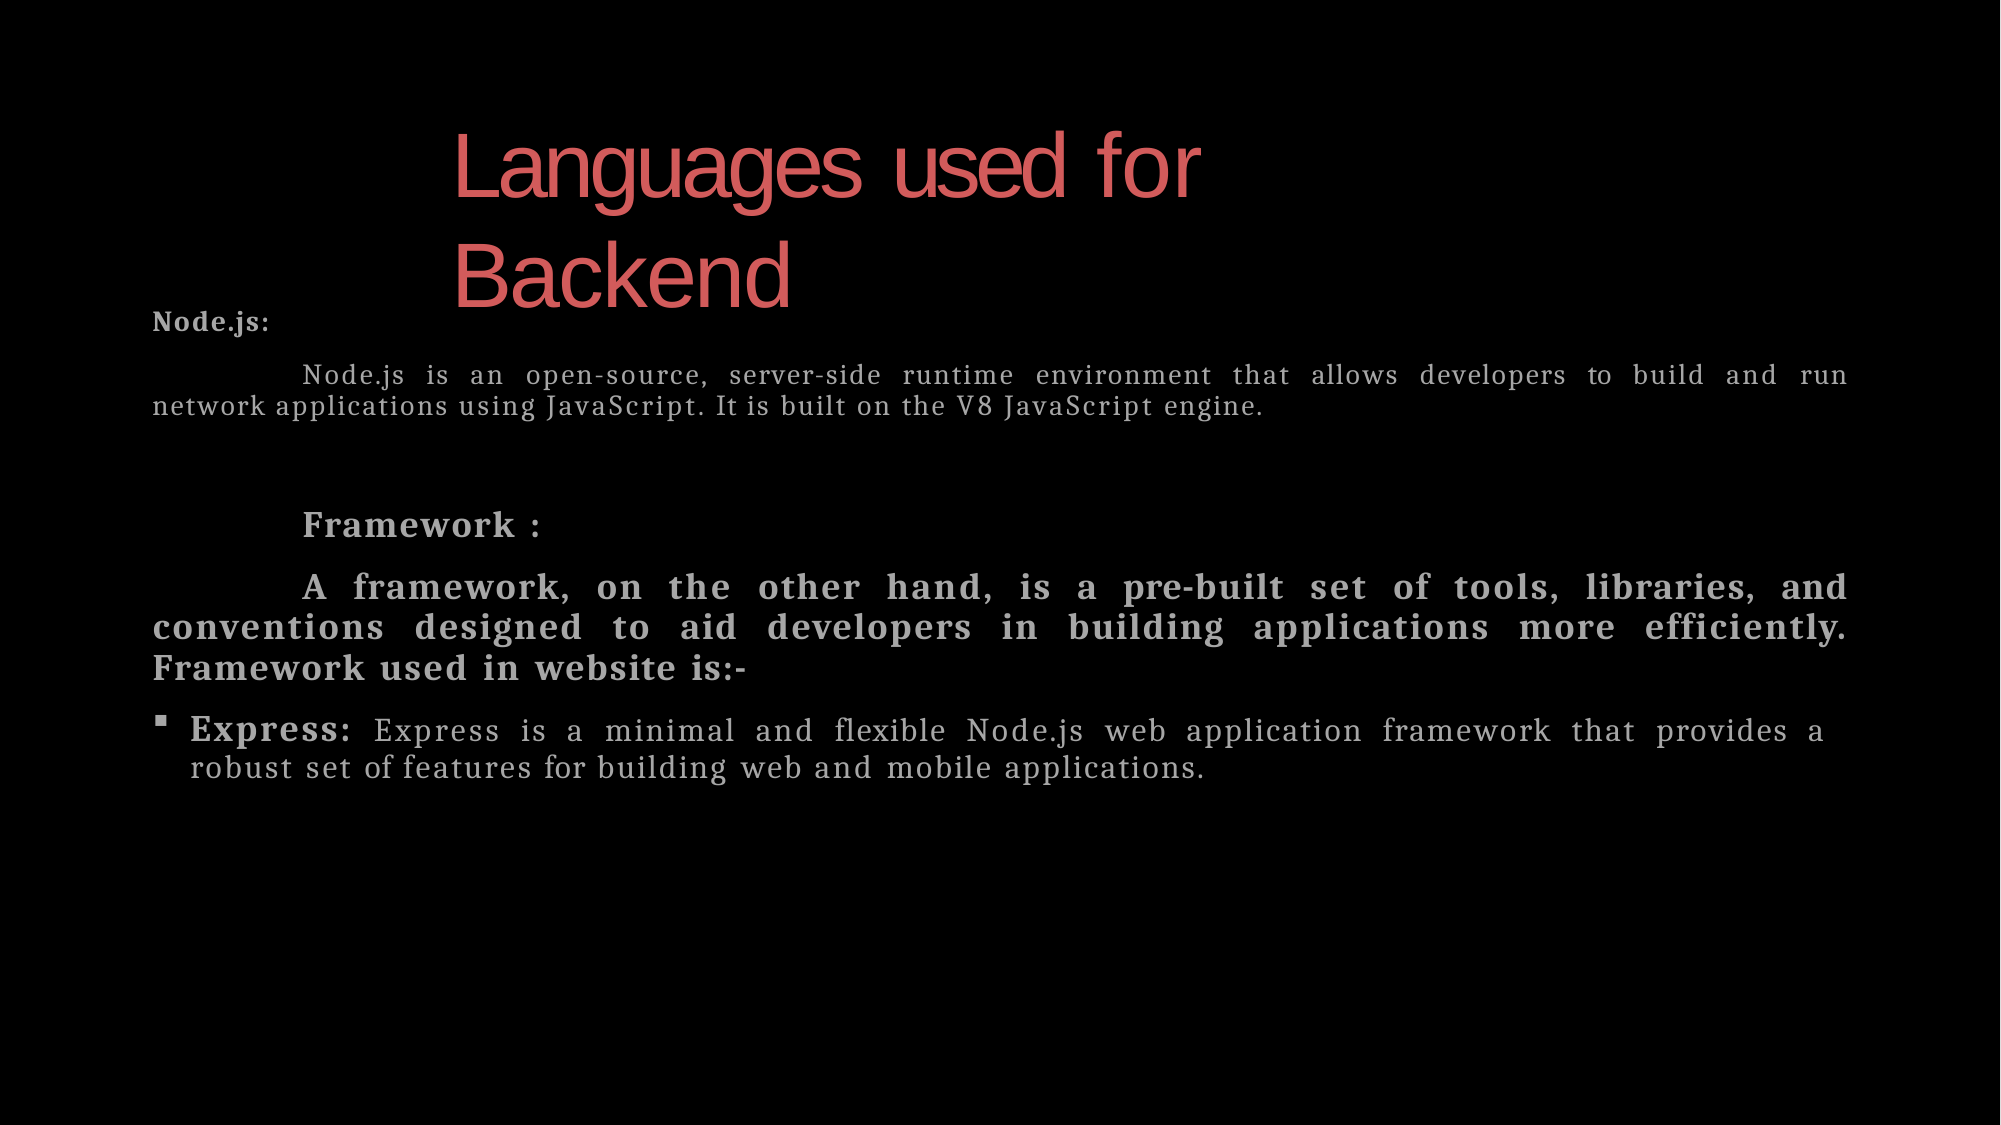

# Languages used for Backend
Node.js:
Node.js  is  an  open-source,  server-side  runtime  environment  that  allows  developers  to  build  and  run network applications using JavaScript. It is built on the V8 JavaScript engine.

Framework :
A  framework,  on  the  other  hand,  is  a  pre-built  set  of  tools,  libraries,  and conventions  designed  to  aid  developers  in  building  applications  more  efficiently. Framework used in website is:-
Express:  Express  is  a  minimal  and  flexible  Node.js  web  application  framework  that  provides  a 	robust set of features for building web and mobile applications.